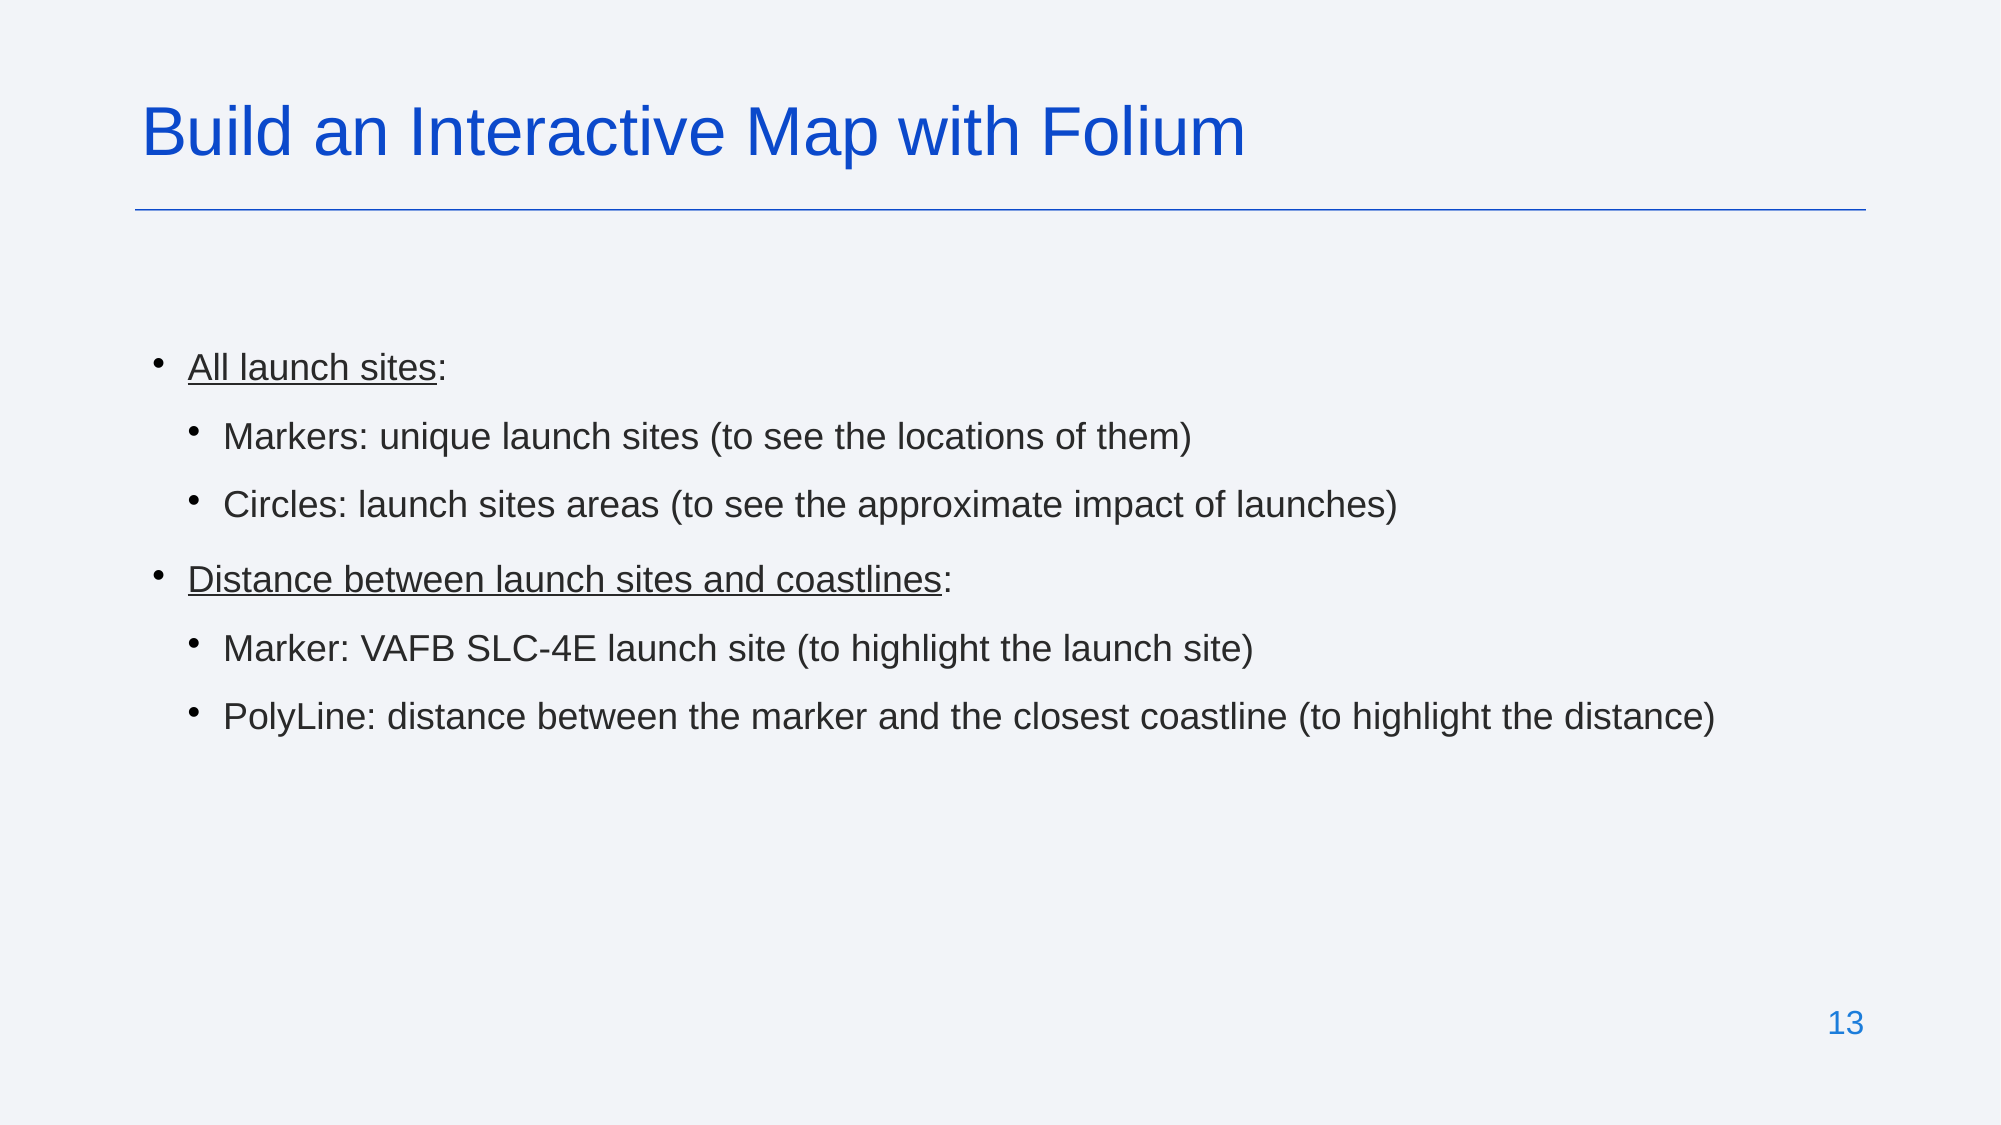

Build an Interactive Map with Folium
# All launch sites:
Markers: unique launch sites (to see the locations of them)
Circles: launch sites areas (to see the approximate impact of launches)
Distance between launch sites and coastlines:
Marker: VAFB SLC-4E launch site (to highlight the launch site)
PolyLine: distance between the marker and the closest coastline (to highlight the distance)

13